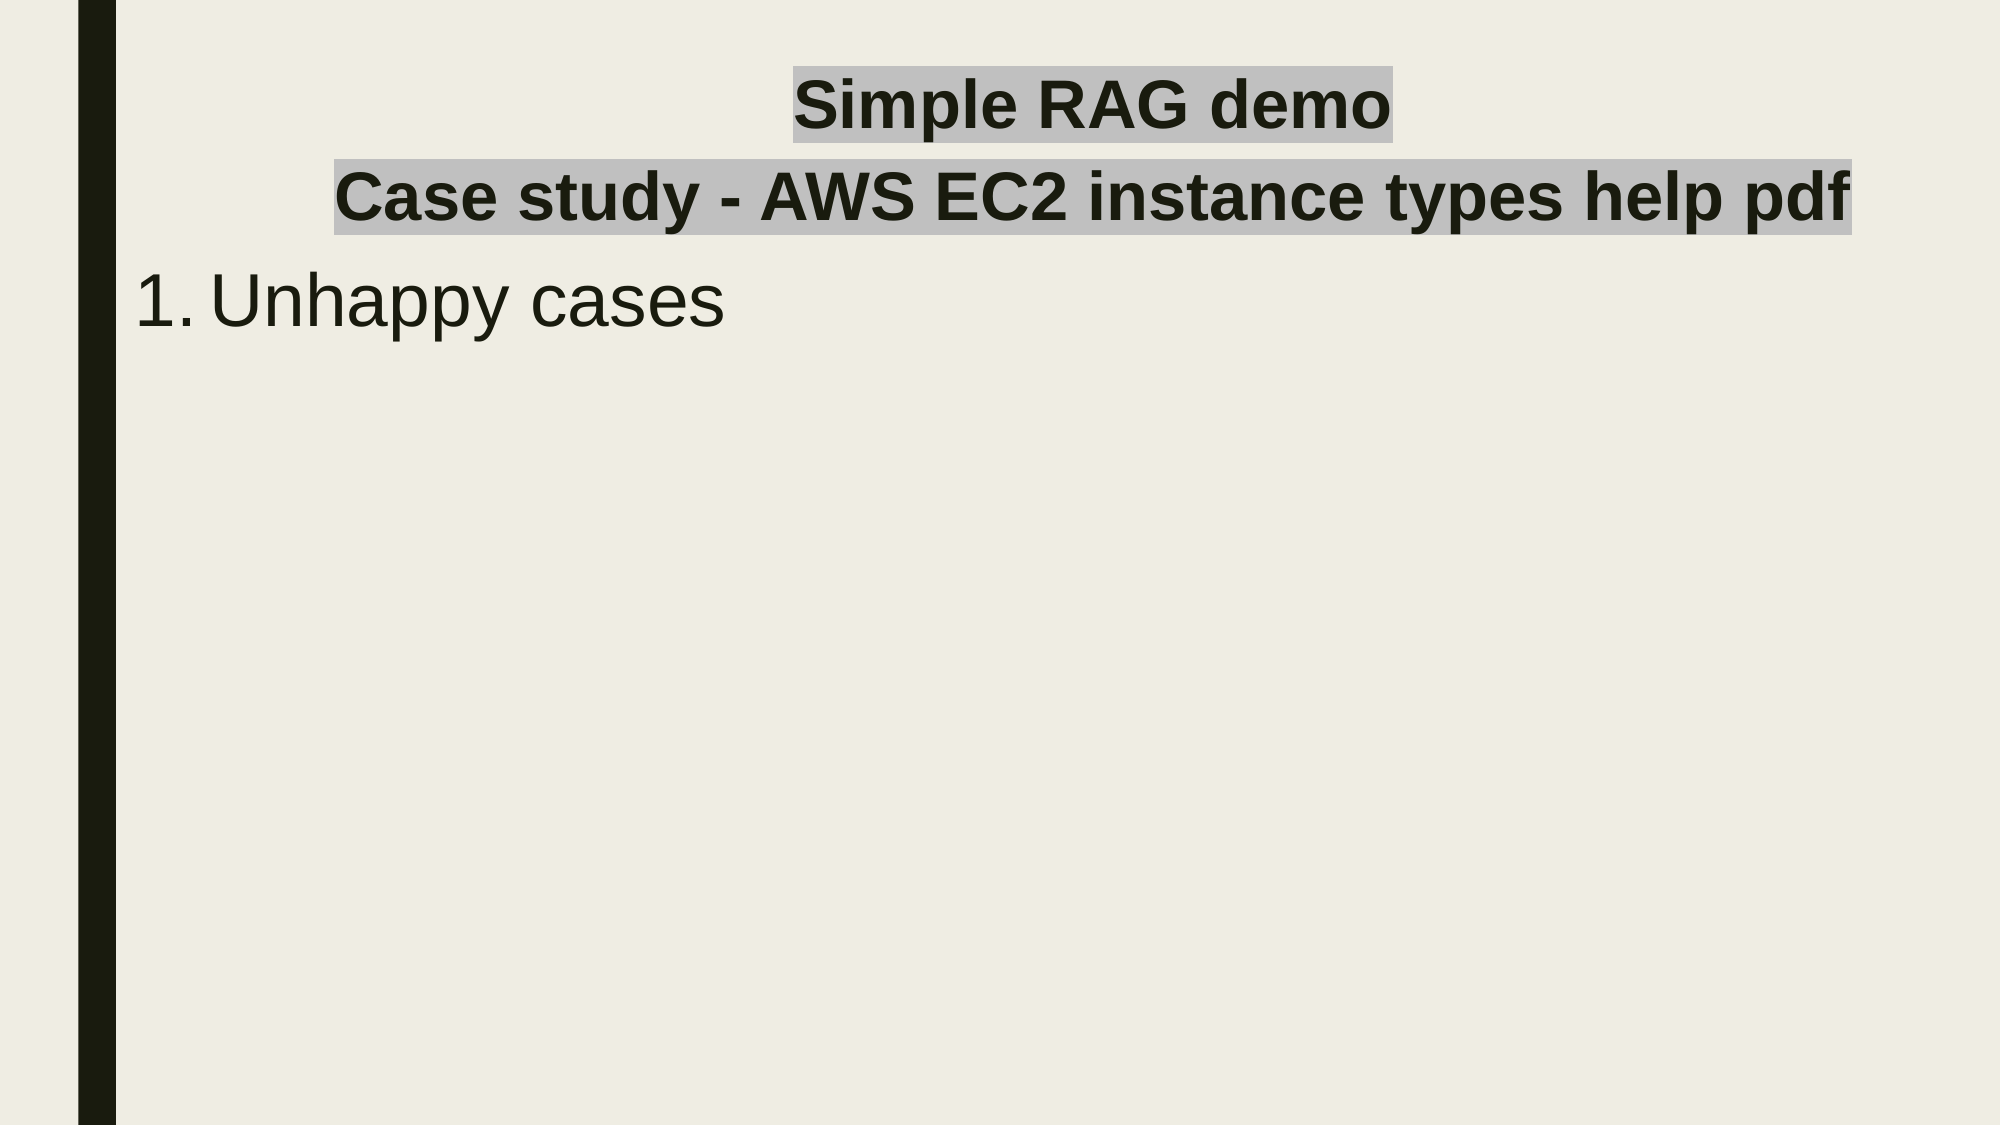

Simple RAG demo
Case study - AWS EC2 instance types help pdf

Unhappy cases